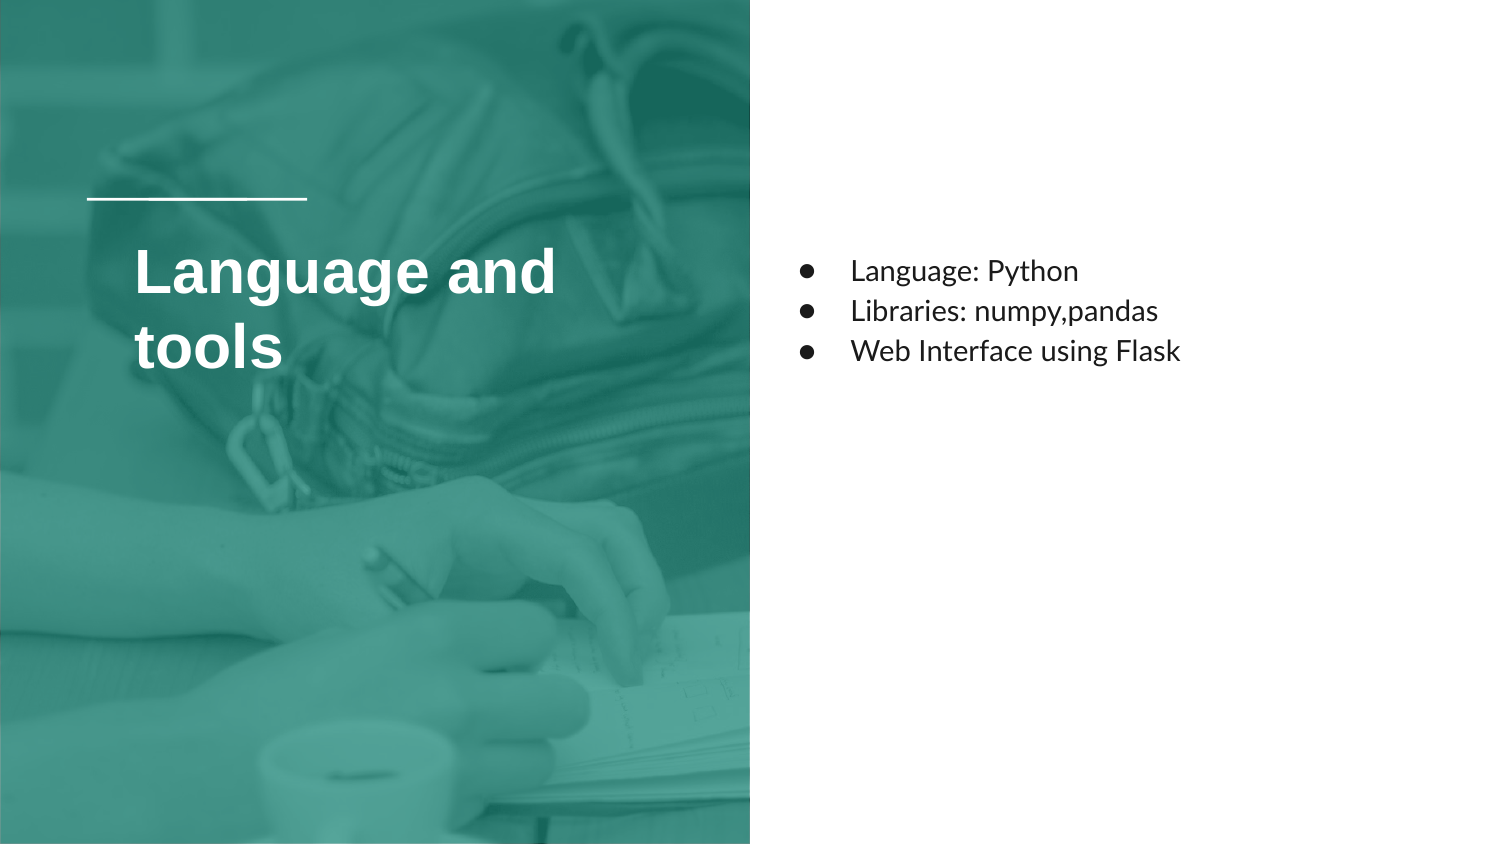

# Language and tools
Language: Python
Libraries: numpy,pandas
Web Interface using Flask